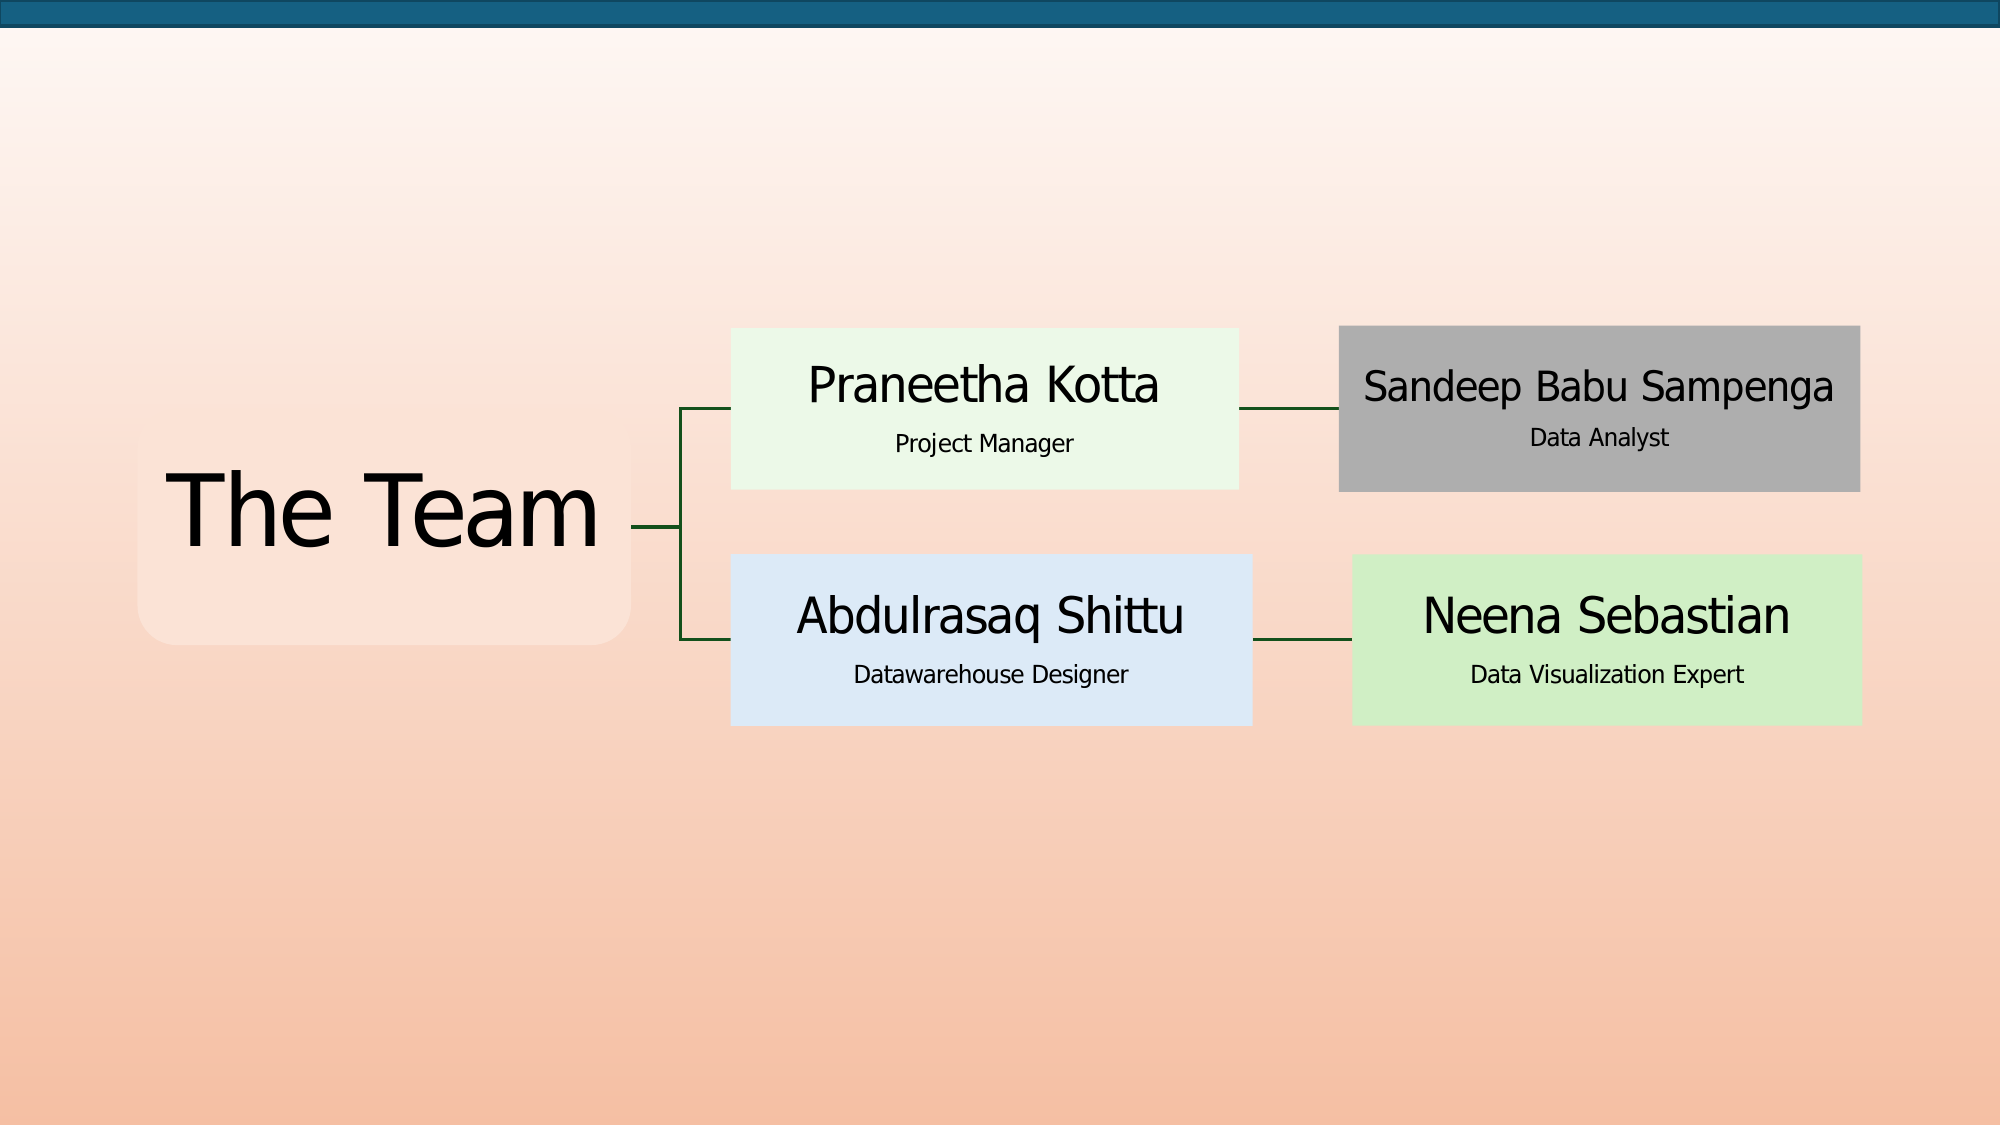

The Team

Praneetha Kotta
Project Manager
Sandeep Babu Sampenga
Data Analyst
Abdulrasaq Shittu
Datawarehouse Designer
Neena Sebastian
Data Visualization Expert